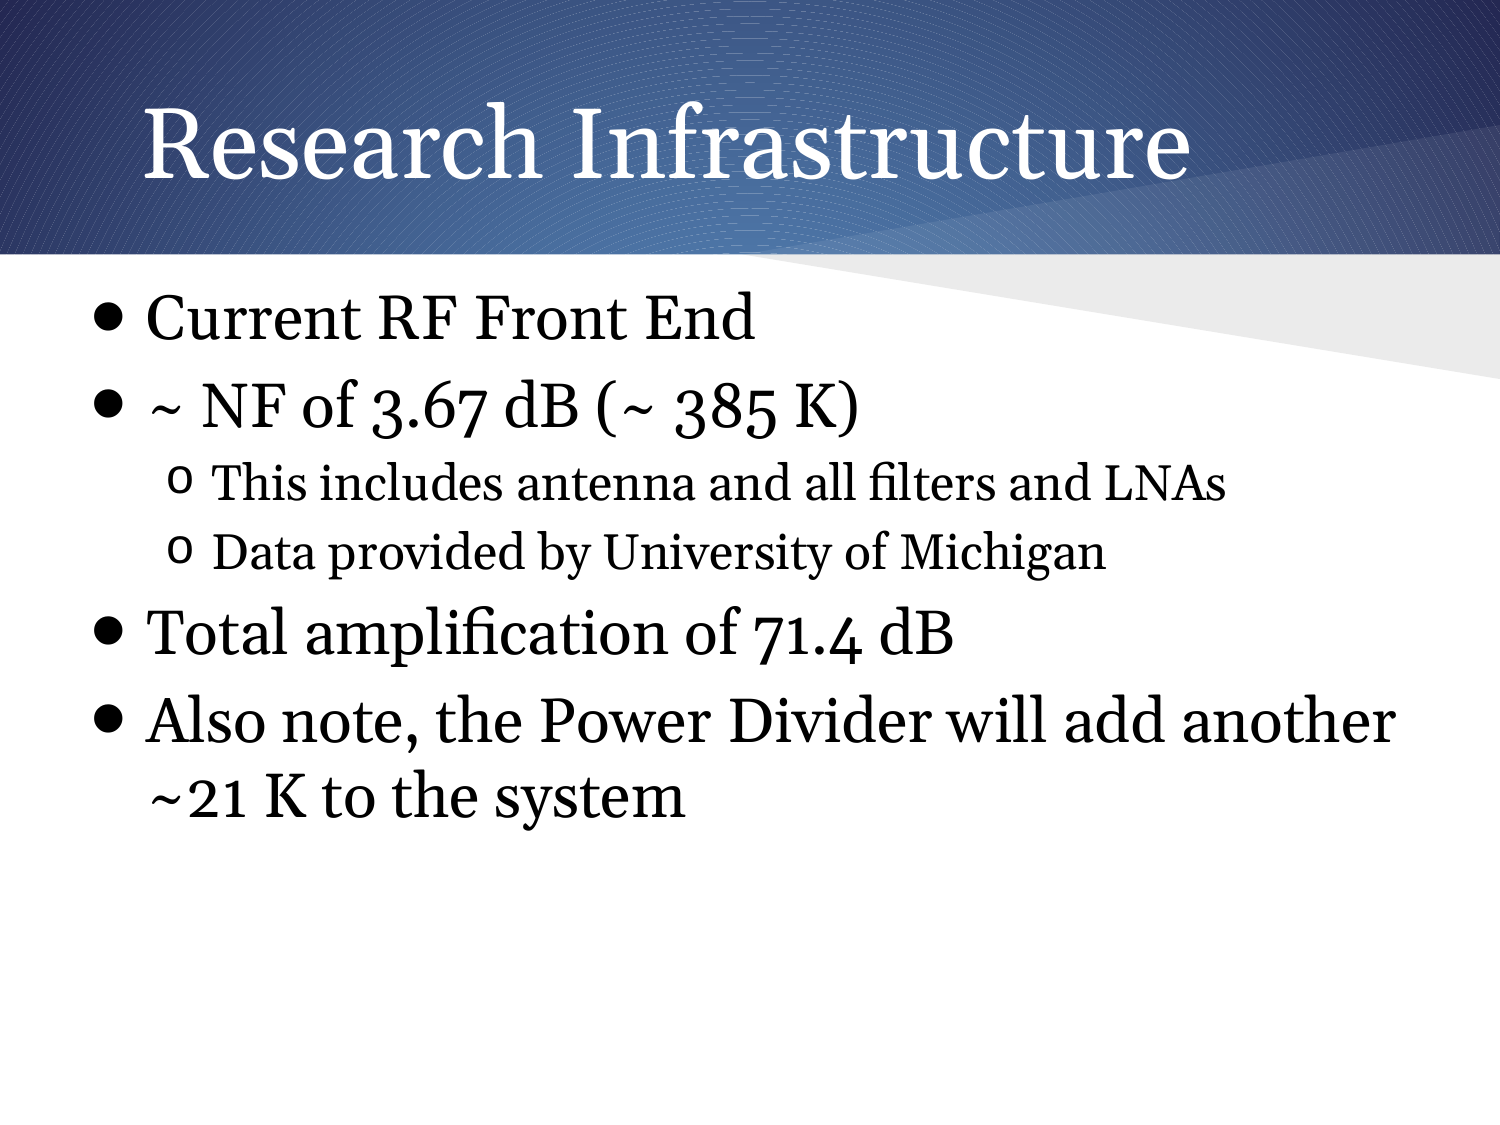

# Research Infrastructure
Current RF Front End
~ NF of 3.67 dB (~ 385 K)
This includes antenna and all filters and LNAs
Data provided by University of Michigan
Total amplification of 71.4 dB
Also note, the Power Divider will add another ~21 K to the system